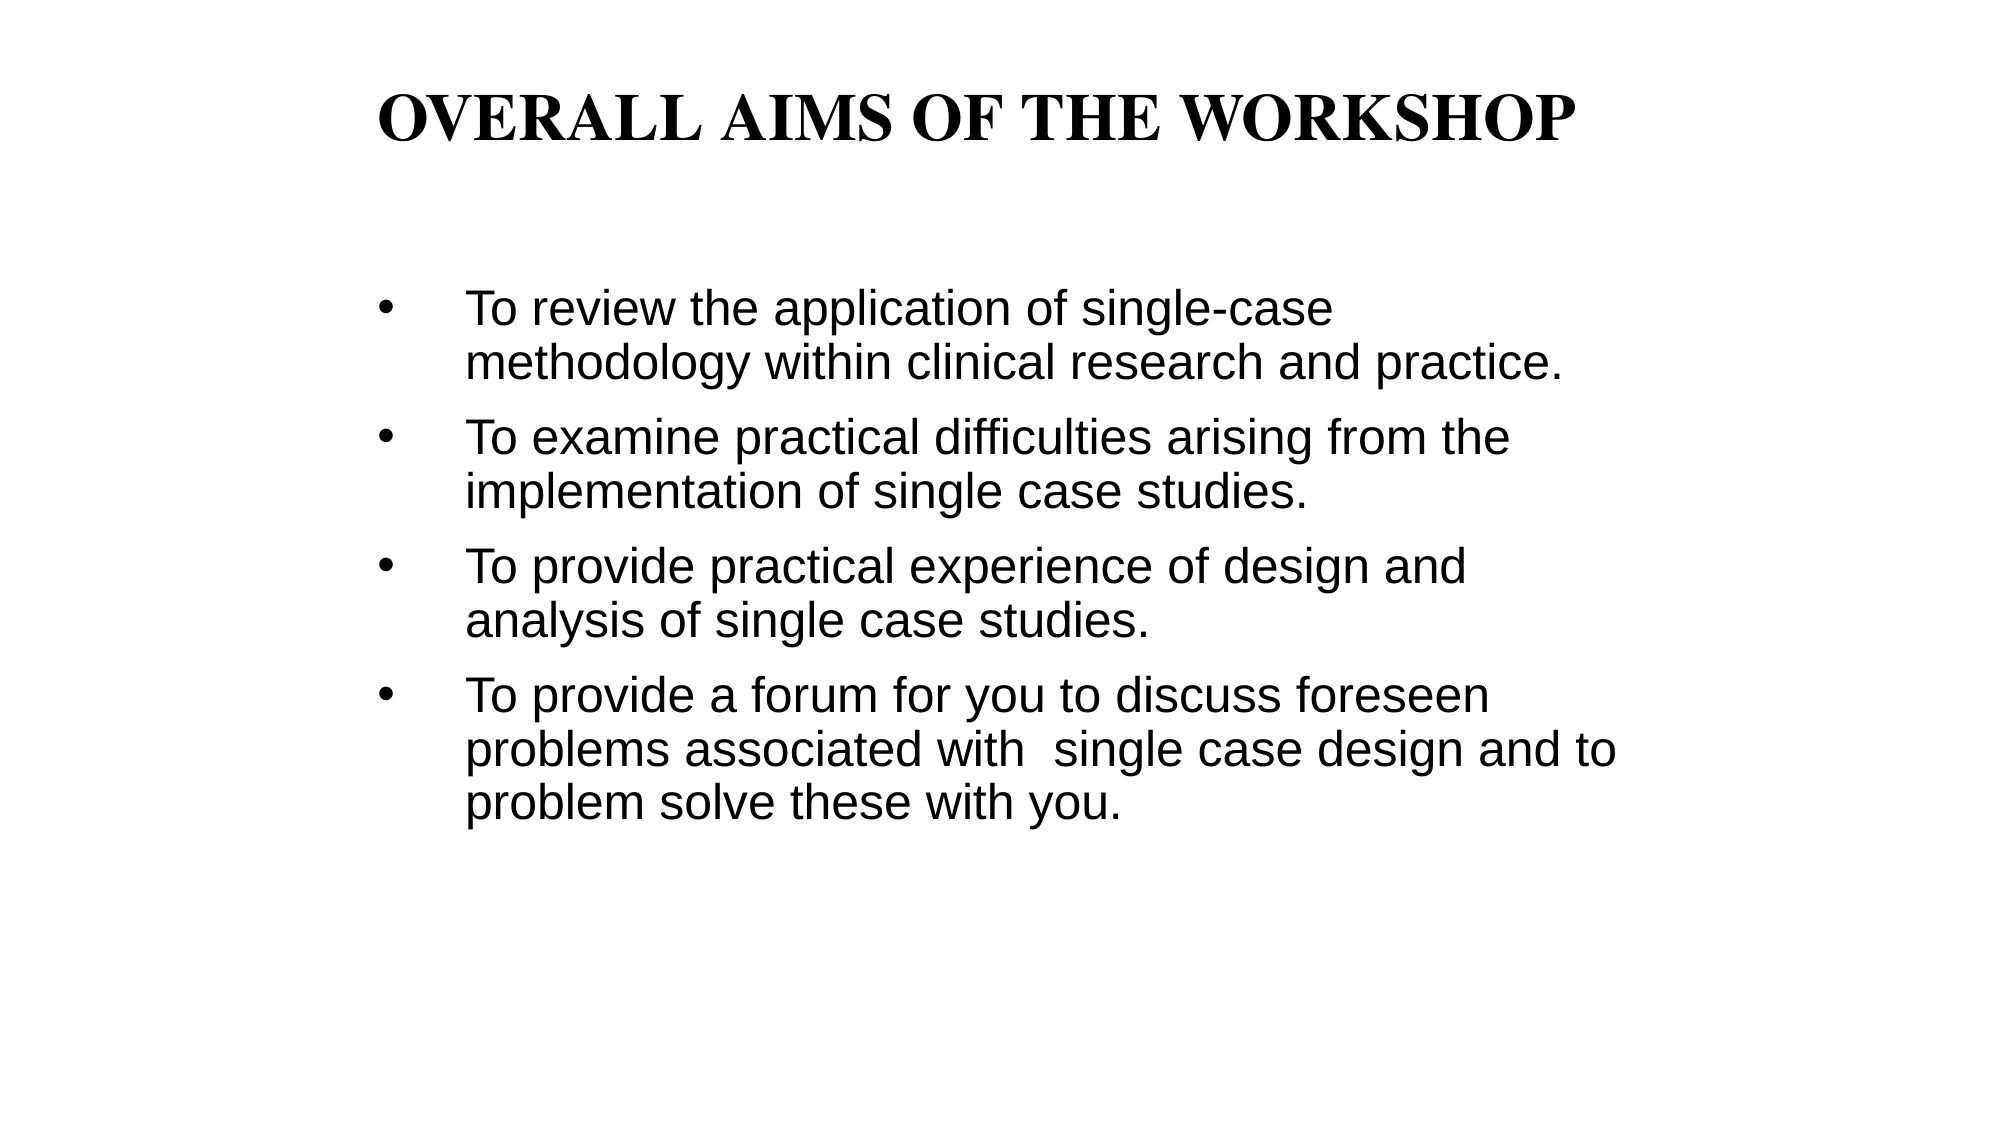

# OVERALL AIMS OF THE WORKSHOP
To review the application of single-case methodology within clinical research and practice.
To examine practical difficulties arising from the implementation of single case studies.
To provide practical experience of design and analysis of single case studies.
To provide a forum for you to discuss foreseen problems associated with  single case design and to problem solve these with you.